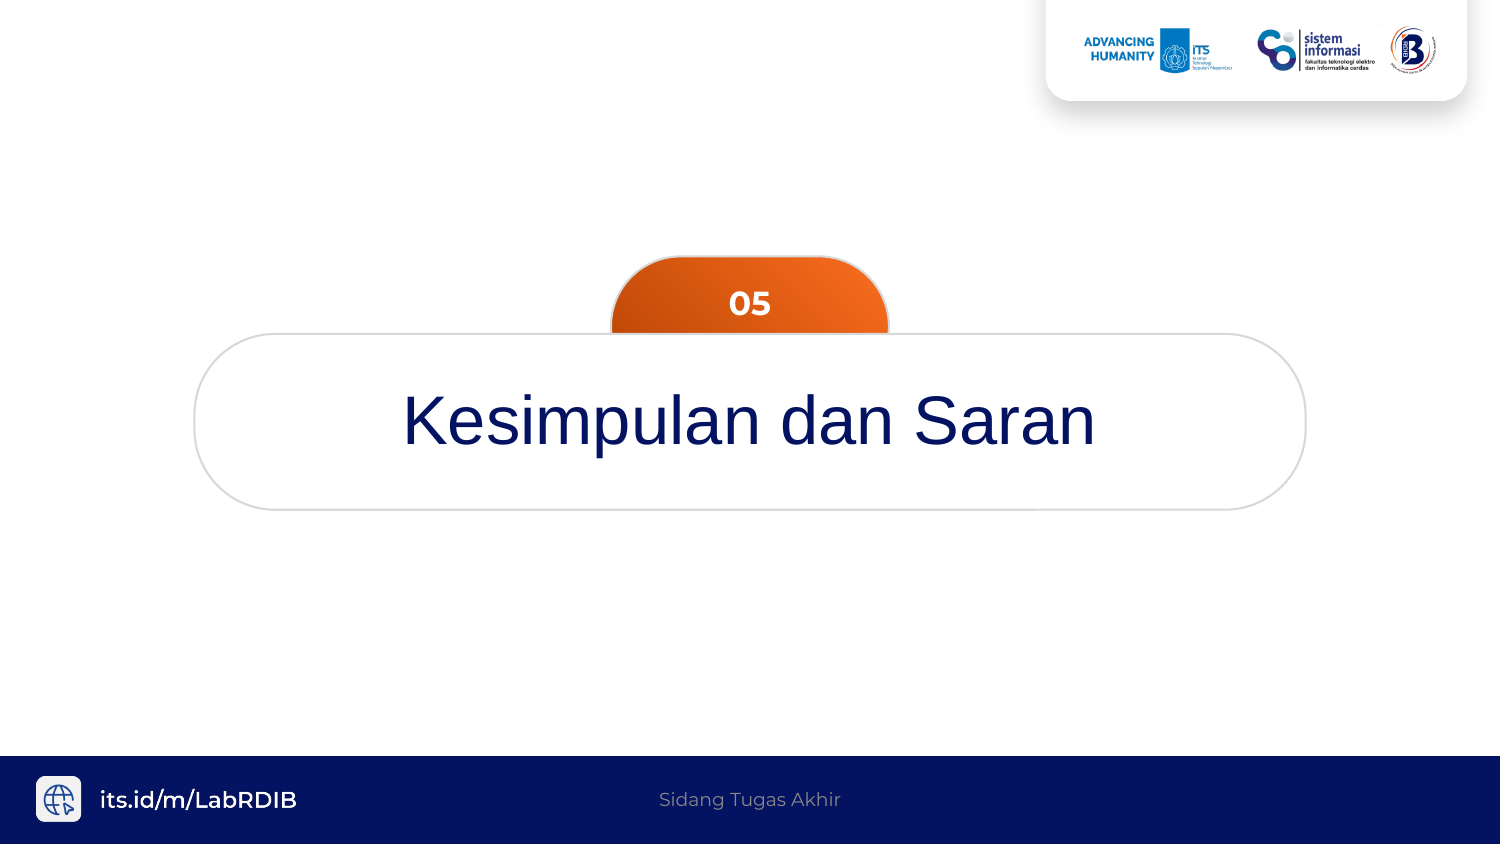

05

# Kesimpulan dan Saran
Sidang Tugas Akhir